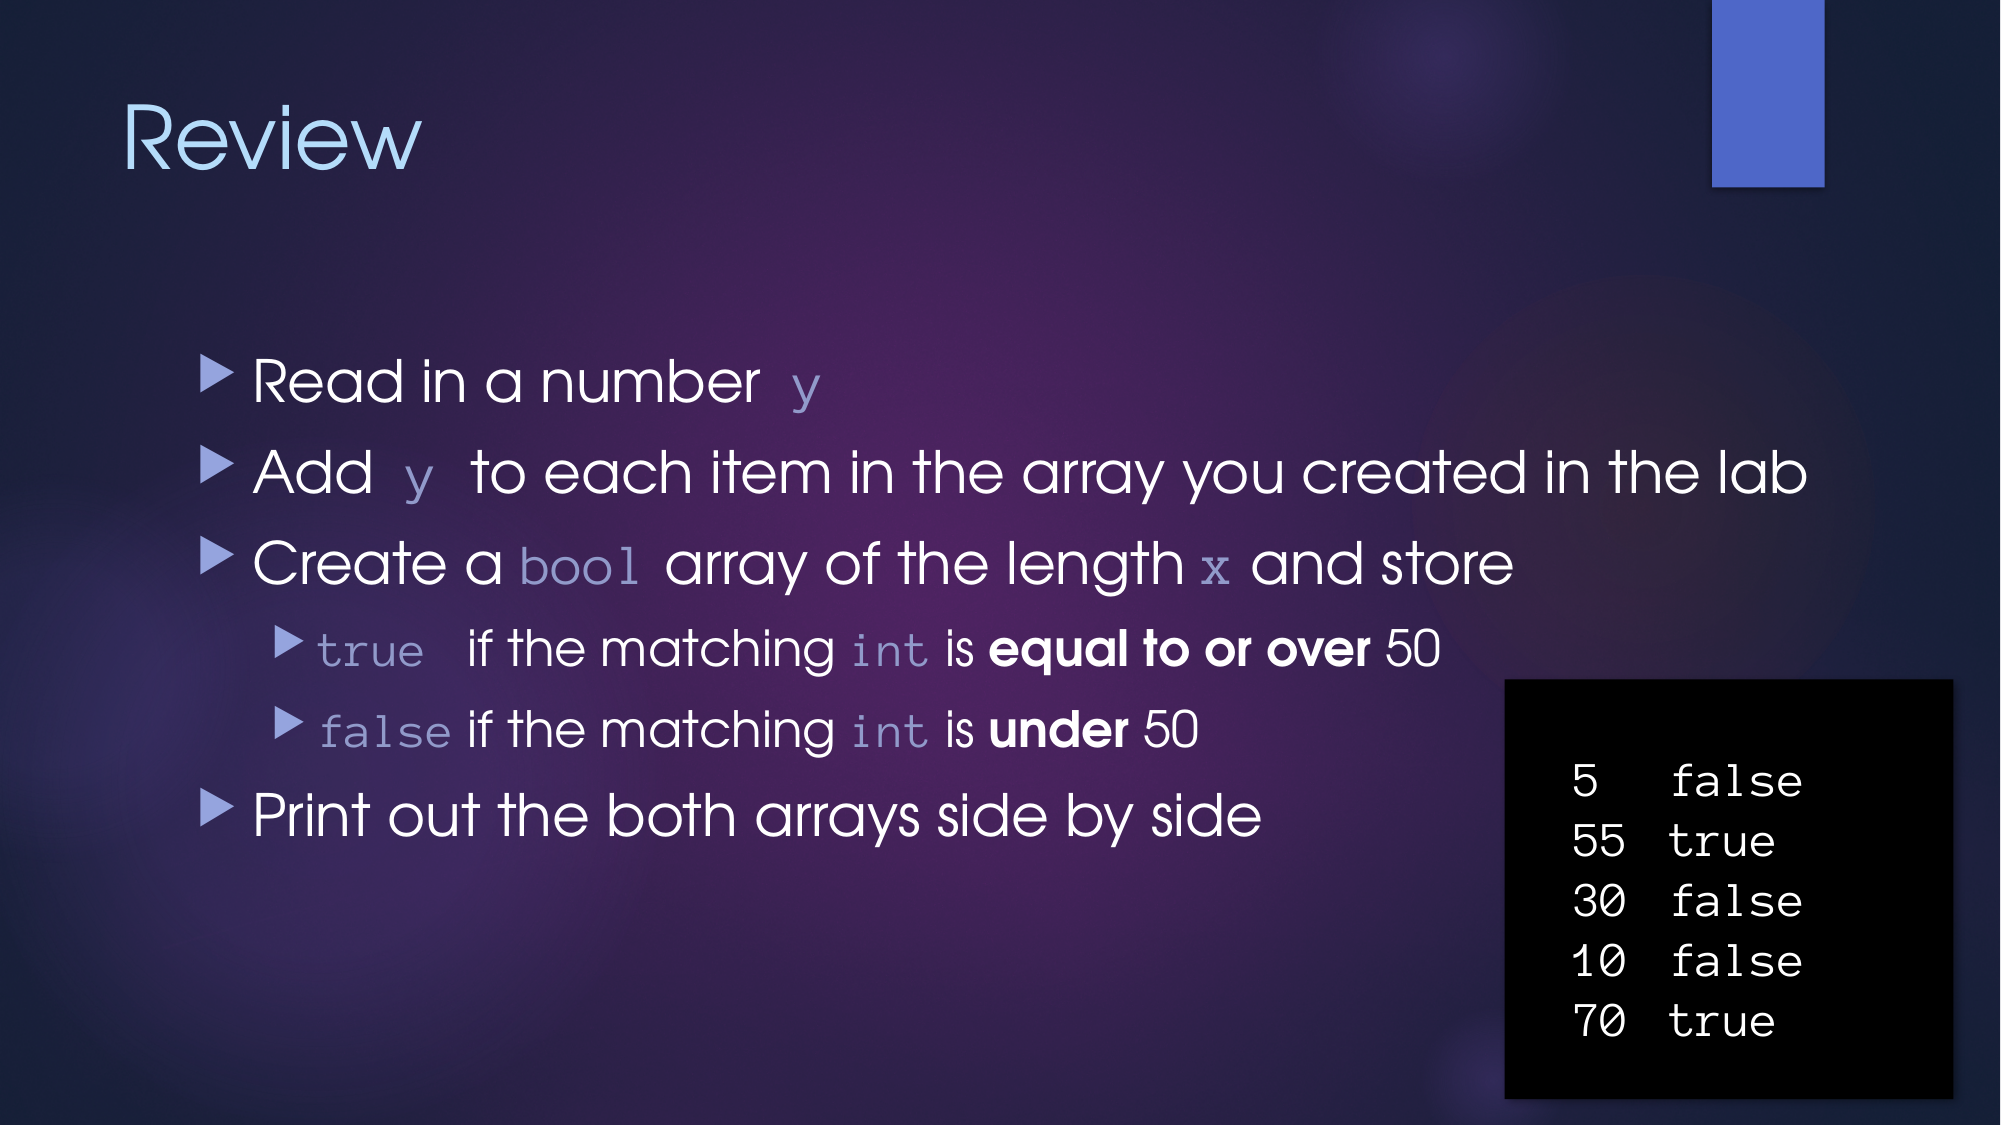

# Review
Read in a number  y
Add  y  to each item in the array you created in the lab
Create a bool array of the length x and store
true 	if the matching int is equal to or over 50
false	if the matching int is under 50
Print out the both arrays side by side
  5	false
  55 	true
  30	false
  10	false
  70	true